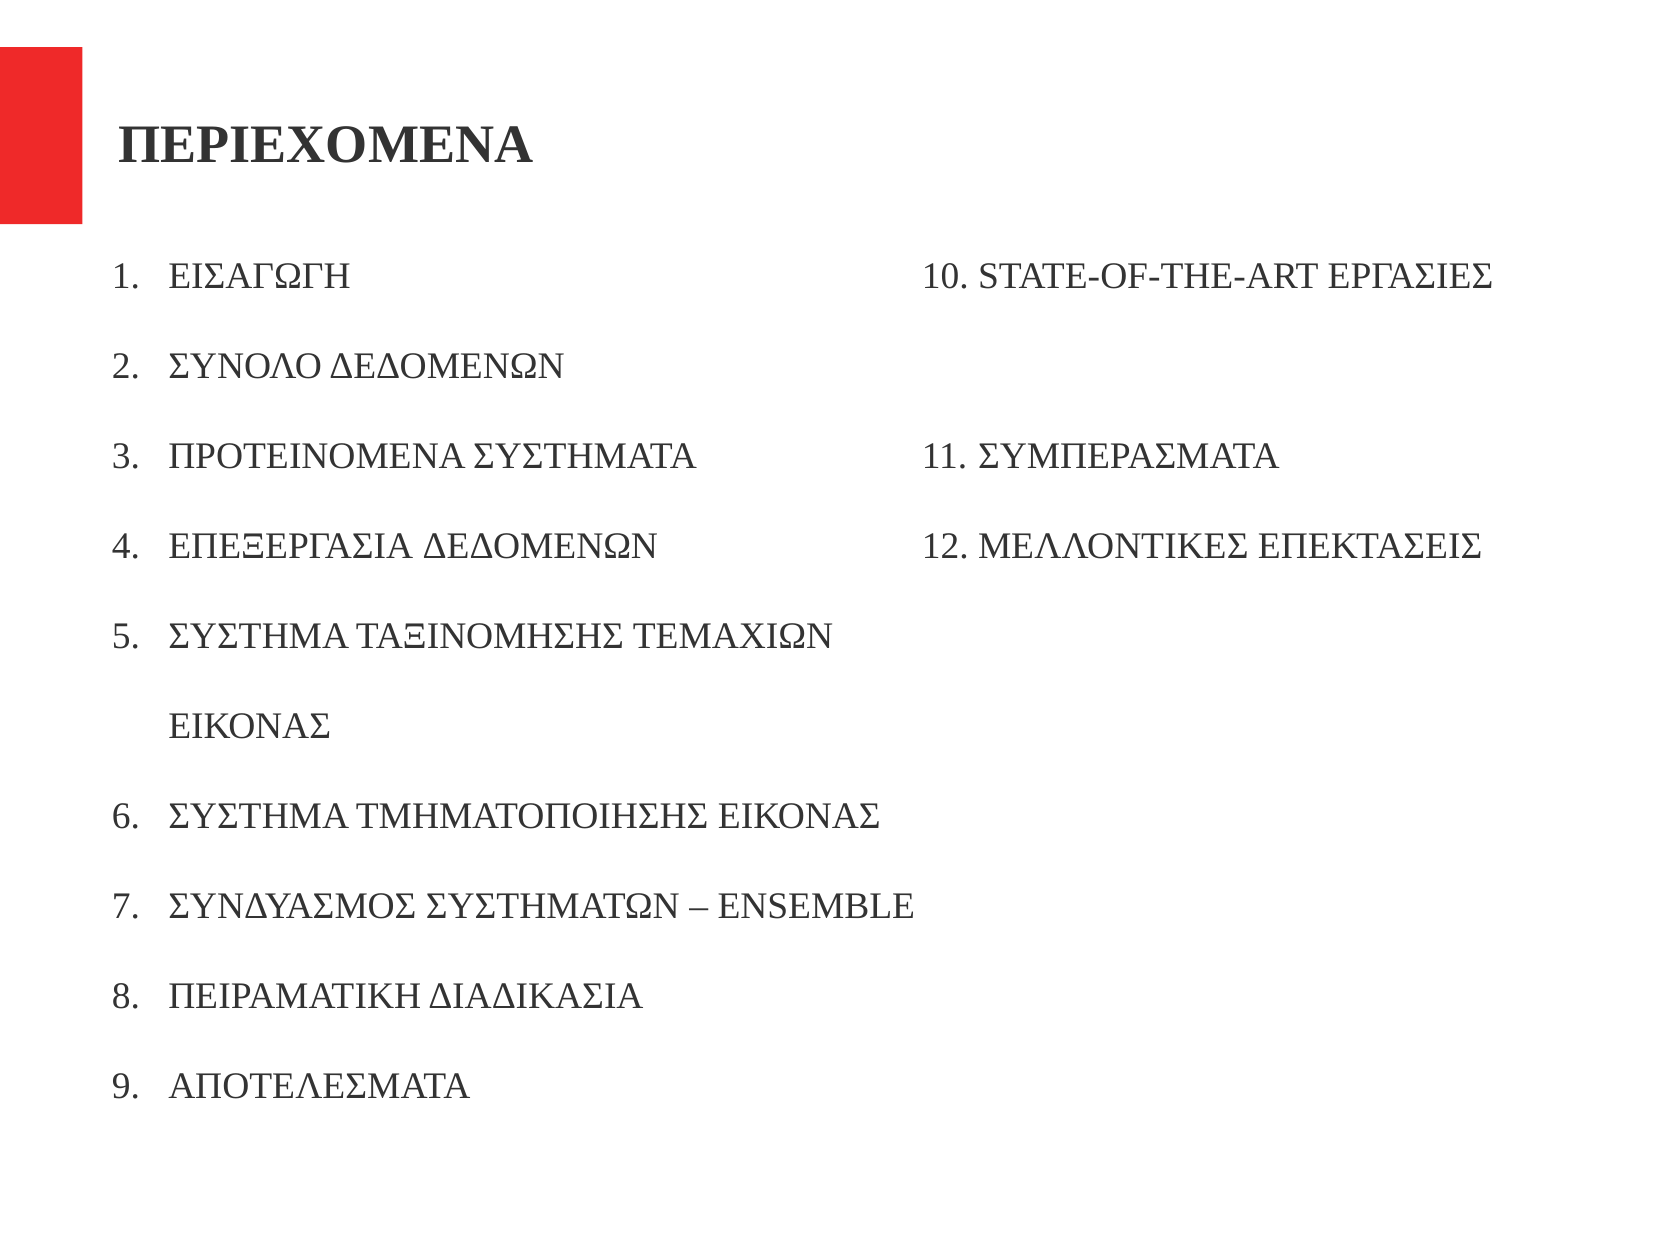

ΠΕΡΙΕΧΟΜΕΝΑ
ΕΙΣΑΓΩΓΗ
ΣΥΝΟΛΟ ΔΕΔΟΜΕΝΩΝ
ΠΡΟΤΕΙΝΟΜΕΝΑ ΣΥΣΤΗΜΑΤΑ
ΕΠΕΞΕΡΓΑΣΙΑ ΔΕΔΟΜΕΝΩΝ
ΣΥΣΤΗΜΑ ΤΑΞΙΝΟΜΗΣΗΣ ΤΕΜΑΧΙΩΝ ΕΙΚΟΝΑΣ
ΣΥΣΤΗΜΑ ΤΜΗΜΑΤΟΠΟΙΗΣΗΣ ΕΙΚΟΝΑΣ
ΣΥΝΔΥΑΣΜΟΣ ΣΥΣΤΗΜΑΤΩΝ – ENSEMBLE
ΠΕΙΡΑΜΑΤΙΚΗ ΔΙΑΔΙΚΑΣΙΑ
ΑΠΟΤΕΛΕΣΜΑΤΑ
STATE-OF-THE-ART ΕΡΓΑΣΙΕΣ

ΣΥΜΠΕΡΑΣΜΑΤΑ
ΜΕΛΛΟΝΤΙΚΕΣ ΕΠΕΚΤΑΣΕΙΣ